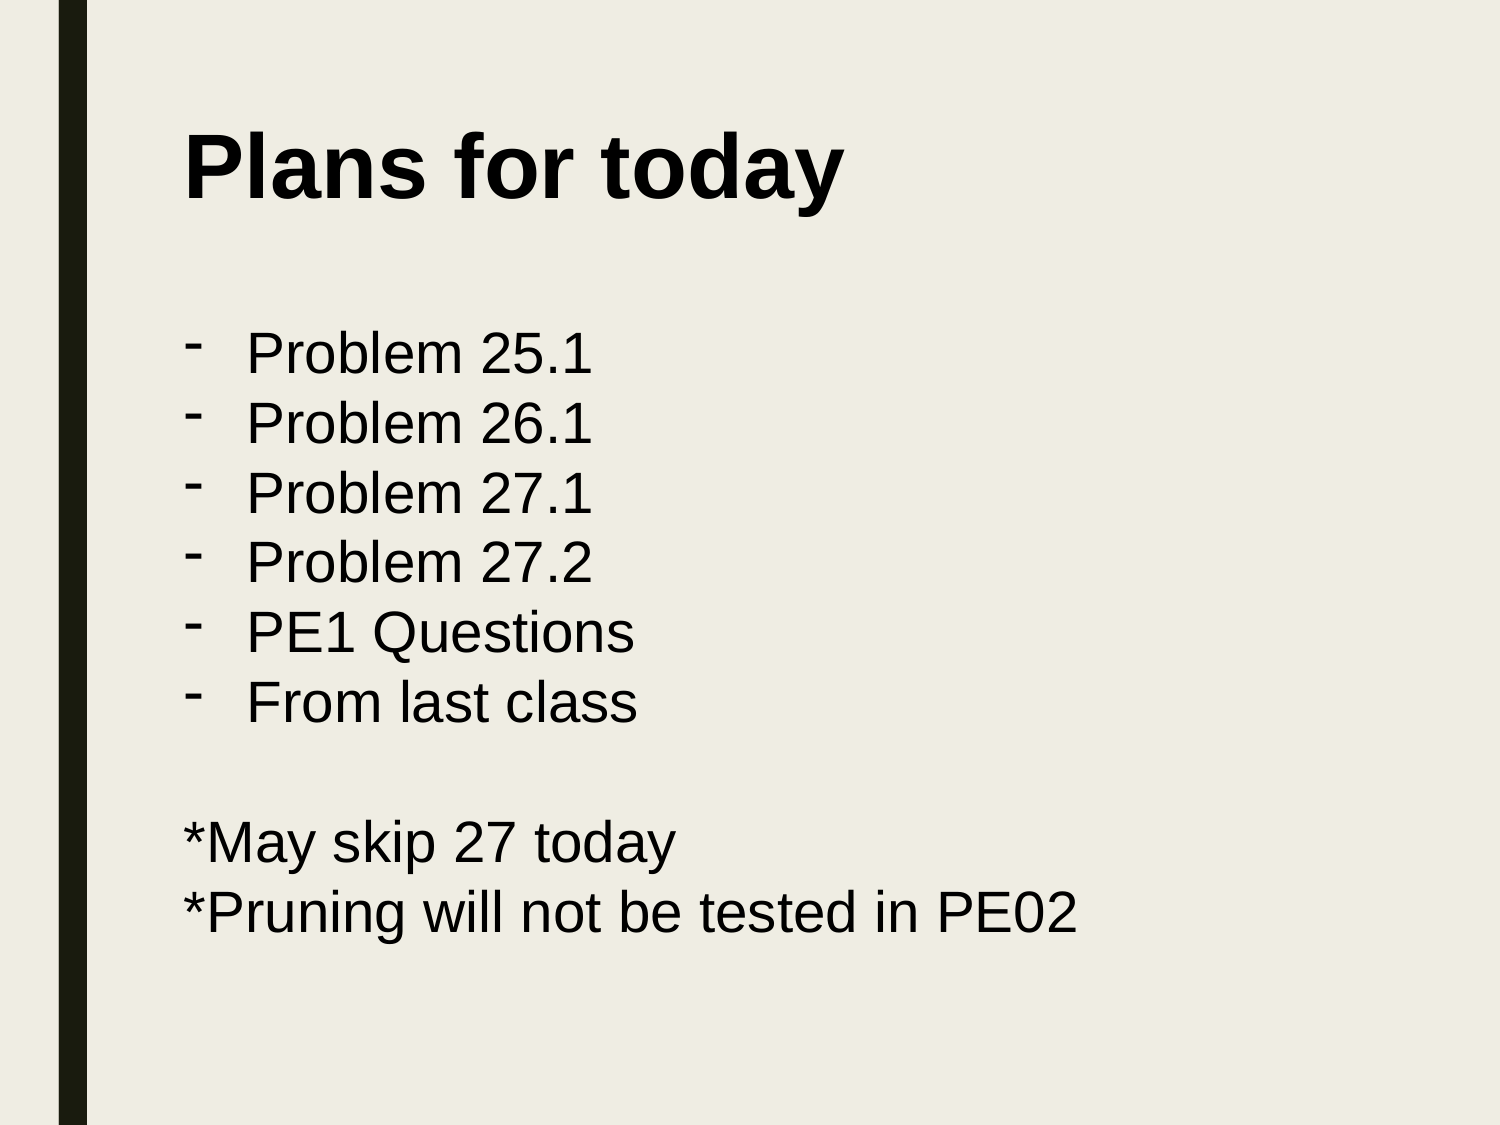

# Plans for today
Problem 25.1
Problem 26.1
Problem 27.1
Problem 27.2
PE1 Questions
From last class

*May skip 27 today
*Pruning will not be tested in PE02